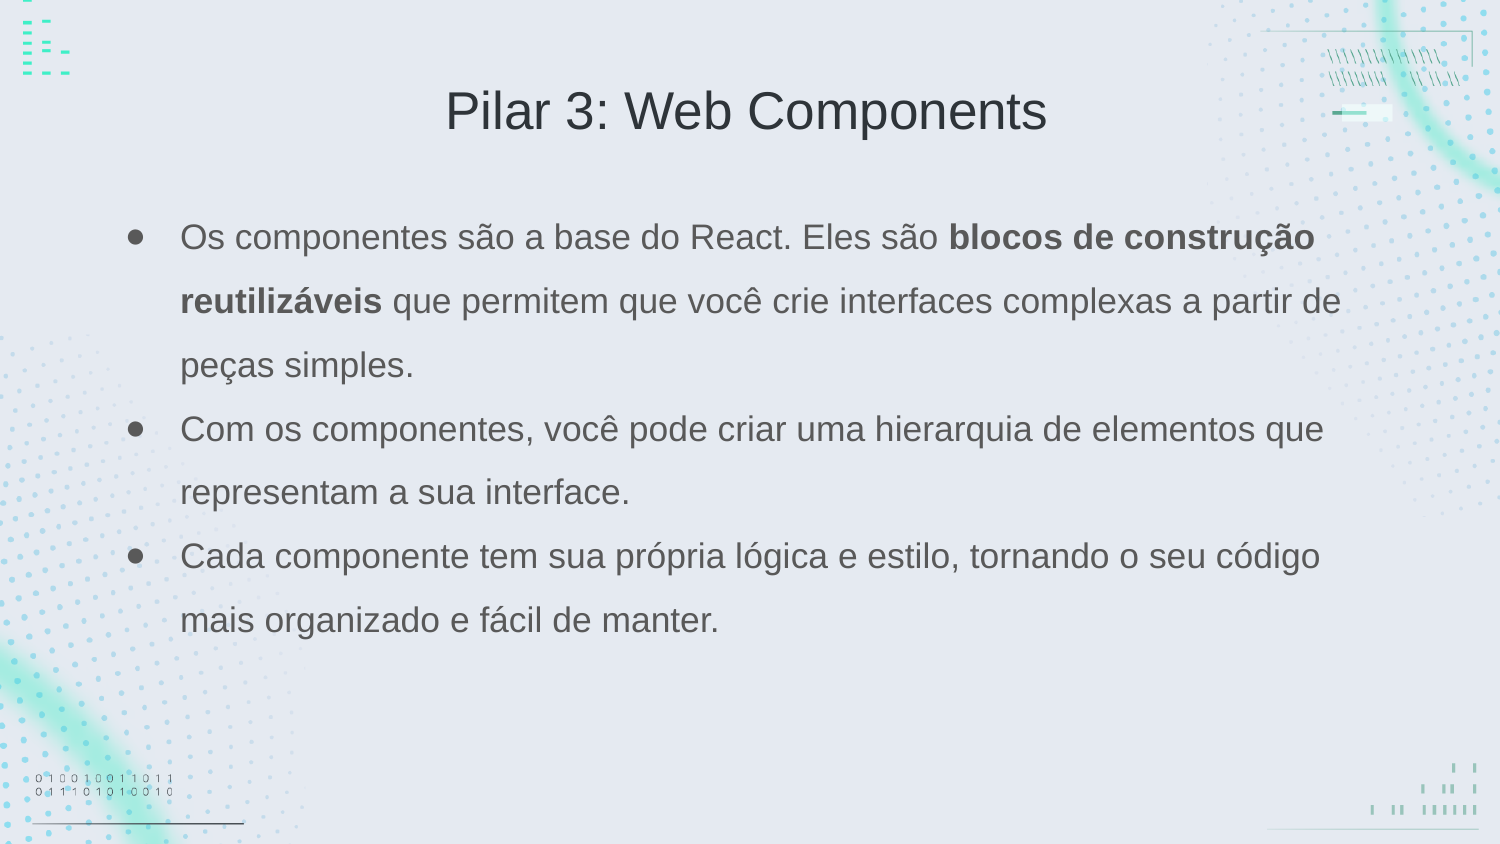

# Pilar 3: Web Components
Os componentes são a base do React. Eles são blocos de construção reutilizáveis que permitem que você crie interfaces complexas a partir de peças simples.
Com os componentes, você pode criar uma hierarquia de elementos que representam a sua interface.
Cada componente tem sua própria lógica e estilo, tornando o seu código mais organizado e fácil de manter.